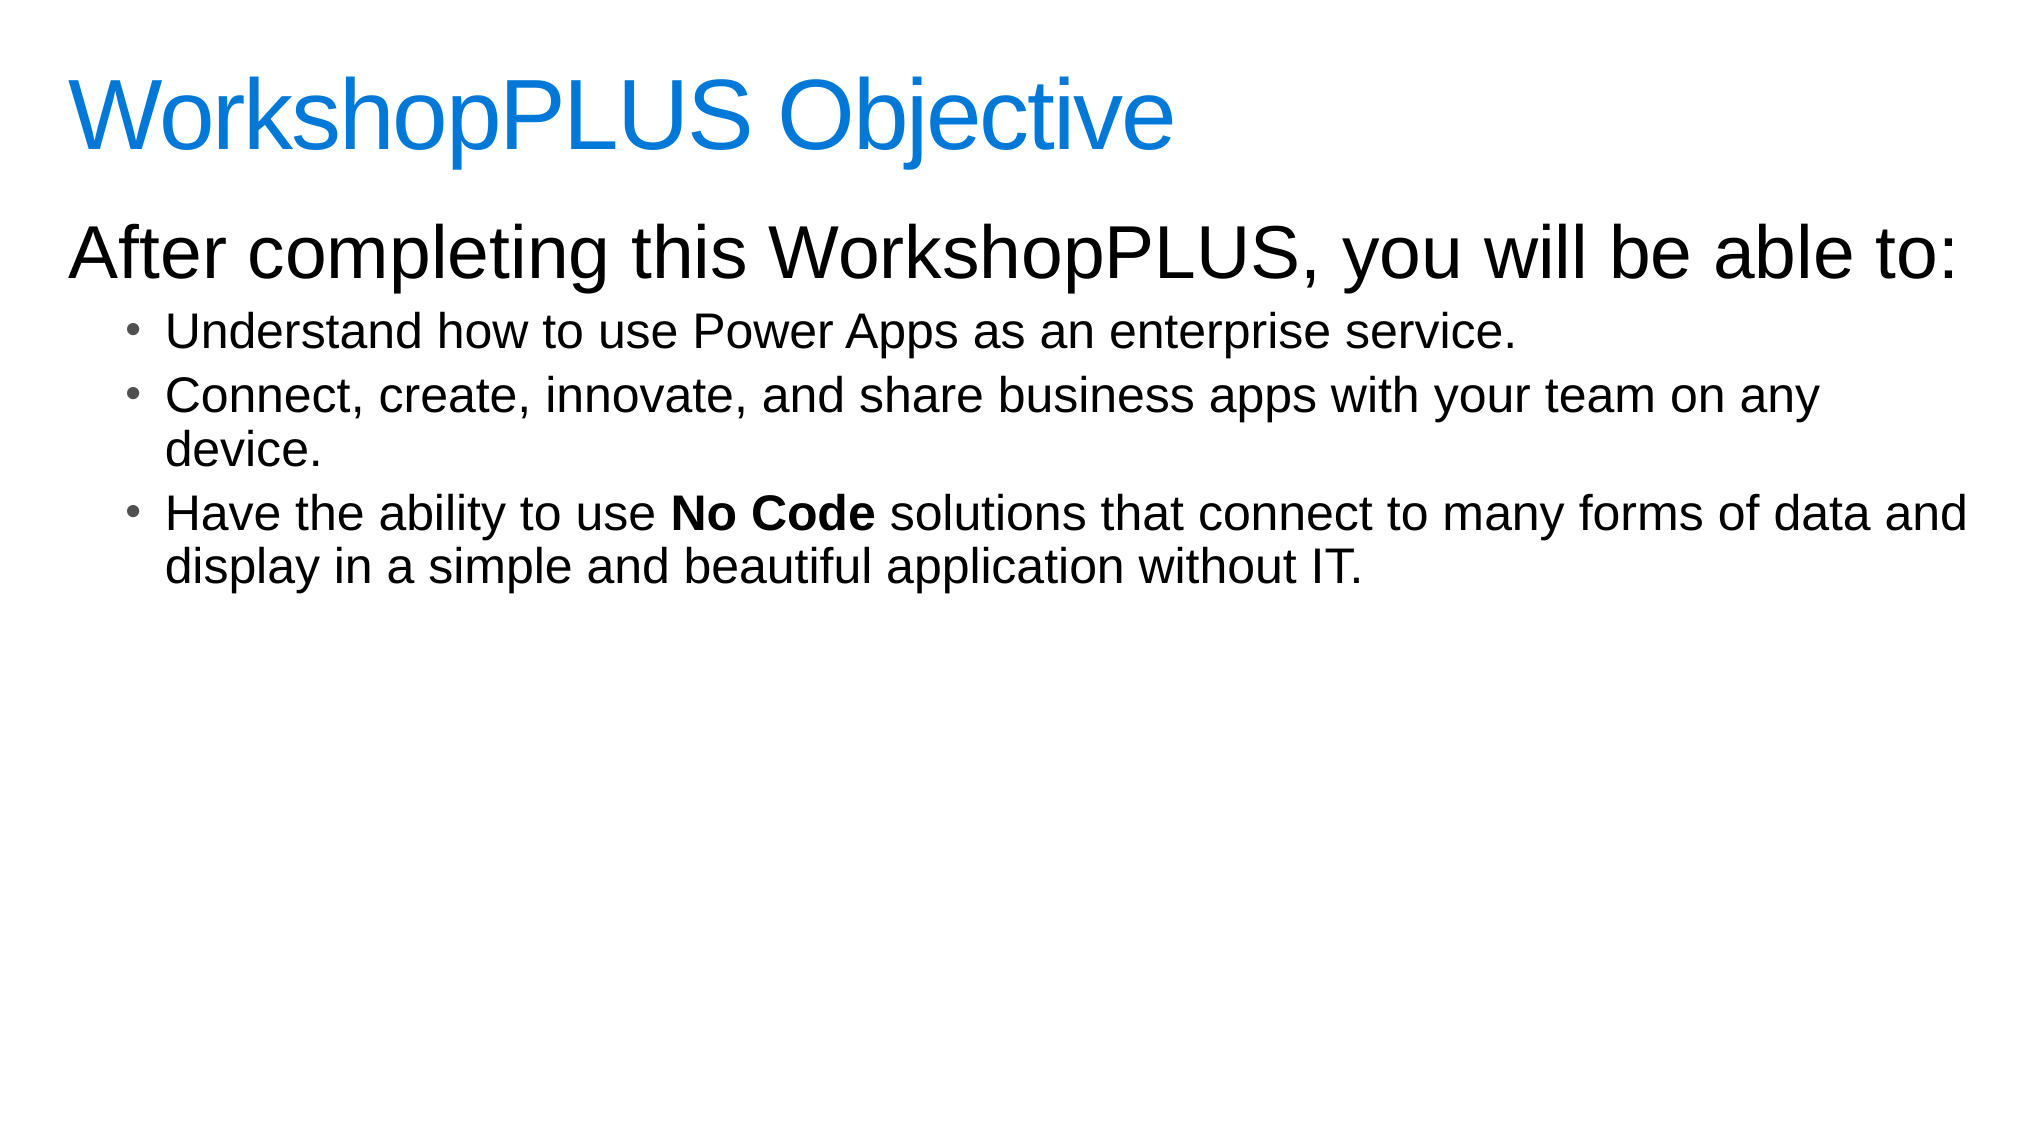

# WorkshopPLUS Objective
After completing this WorkshopPLUS, you will be able to:
Understand how to use Power Apps as an enterprise service.
Connect, create, innovate, and share business apps with your team on any device.
Have the ability to use No Code solutions that connect to many forms of data and display in a simple and beautiful application without IT.